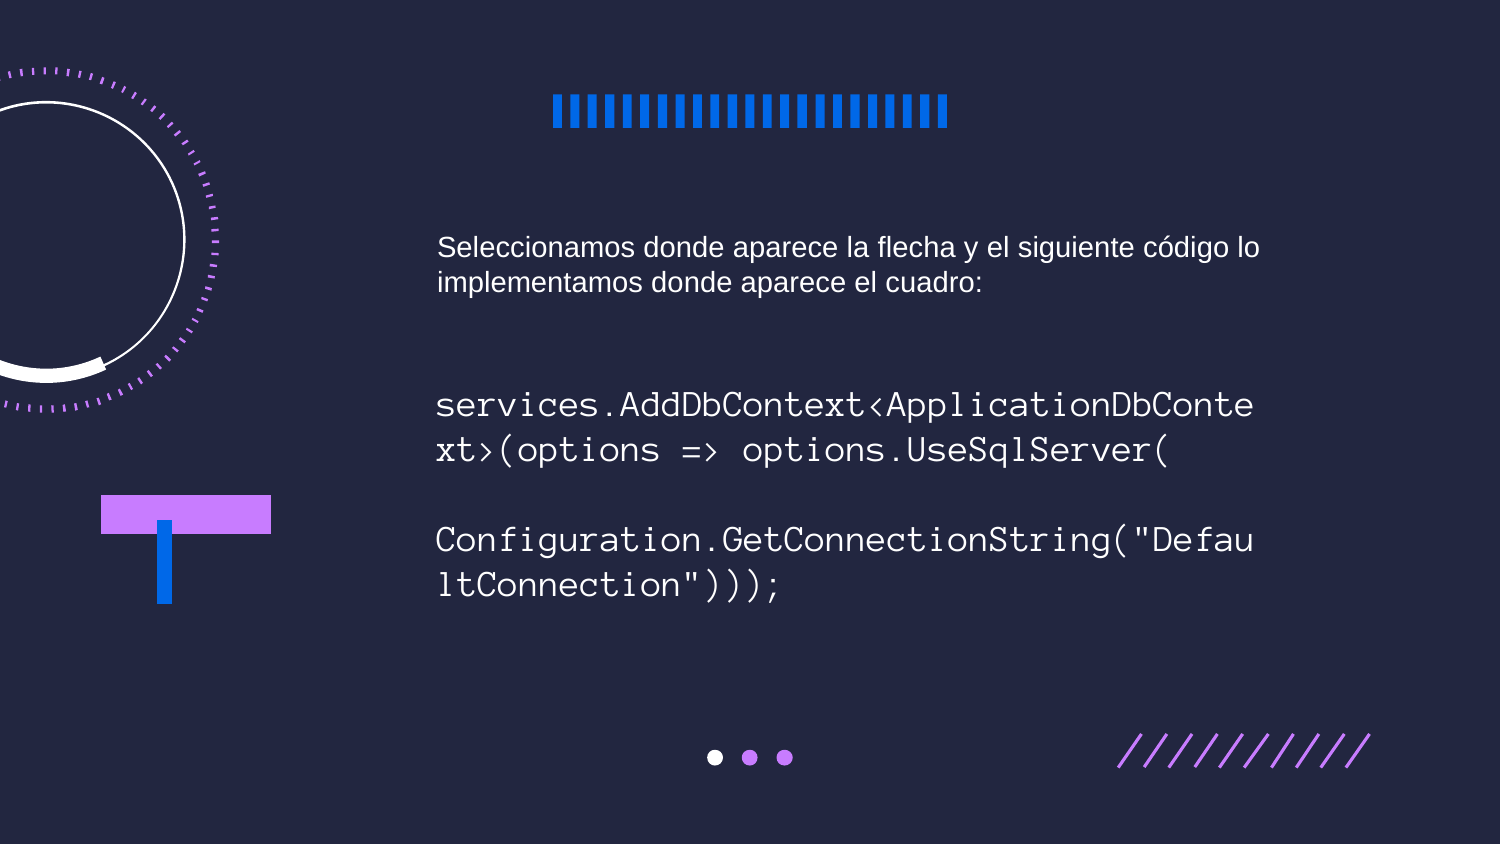

Seleccionamos donde aparece la flecha y el siguiente código lo implementamos donde aparece el cuadro:

 services.AddDbContext<ApplicationDbContext>(options => options.UseSqlServer(
             Configuration.GetConnectionString("DefaultConnection")));